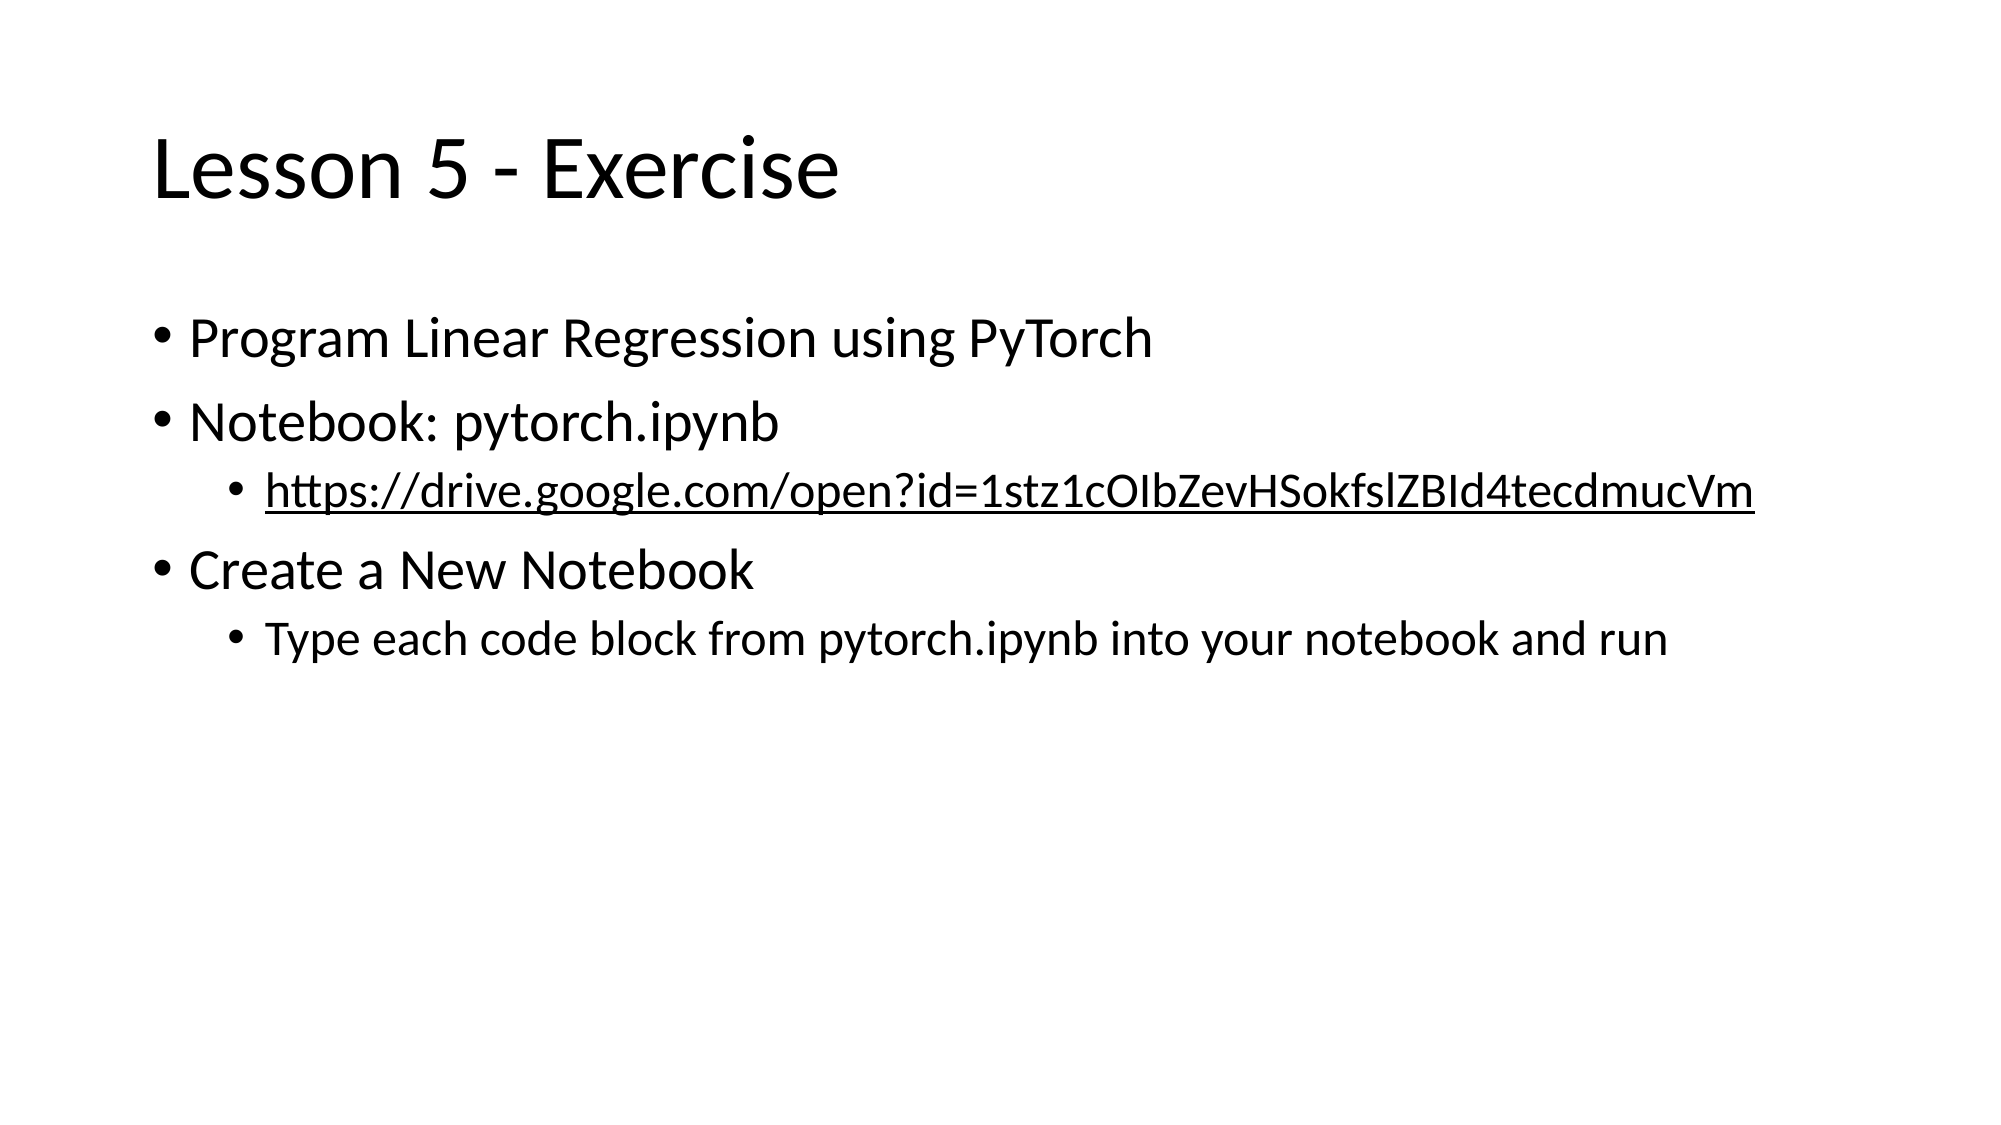

# Lesson 5 - Exercise
Program Linear Regression using PyTorch
Notebook: pytorch.ipynb
https://drive.google.com/open?id=1stz1cOIbZevHSokfslZBId4tecdmucVm
Create a New Notebook
Type each code block from pytorch.ipynb into your notebook and run